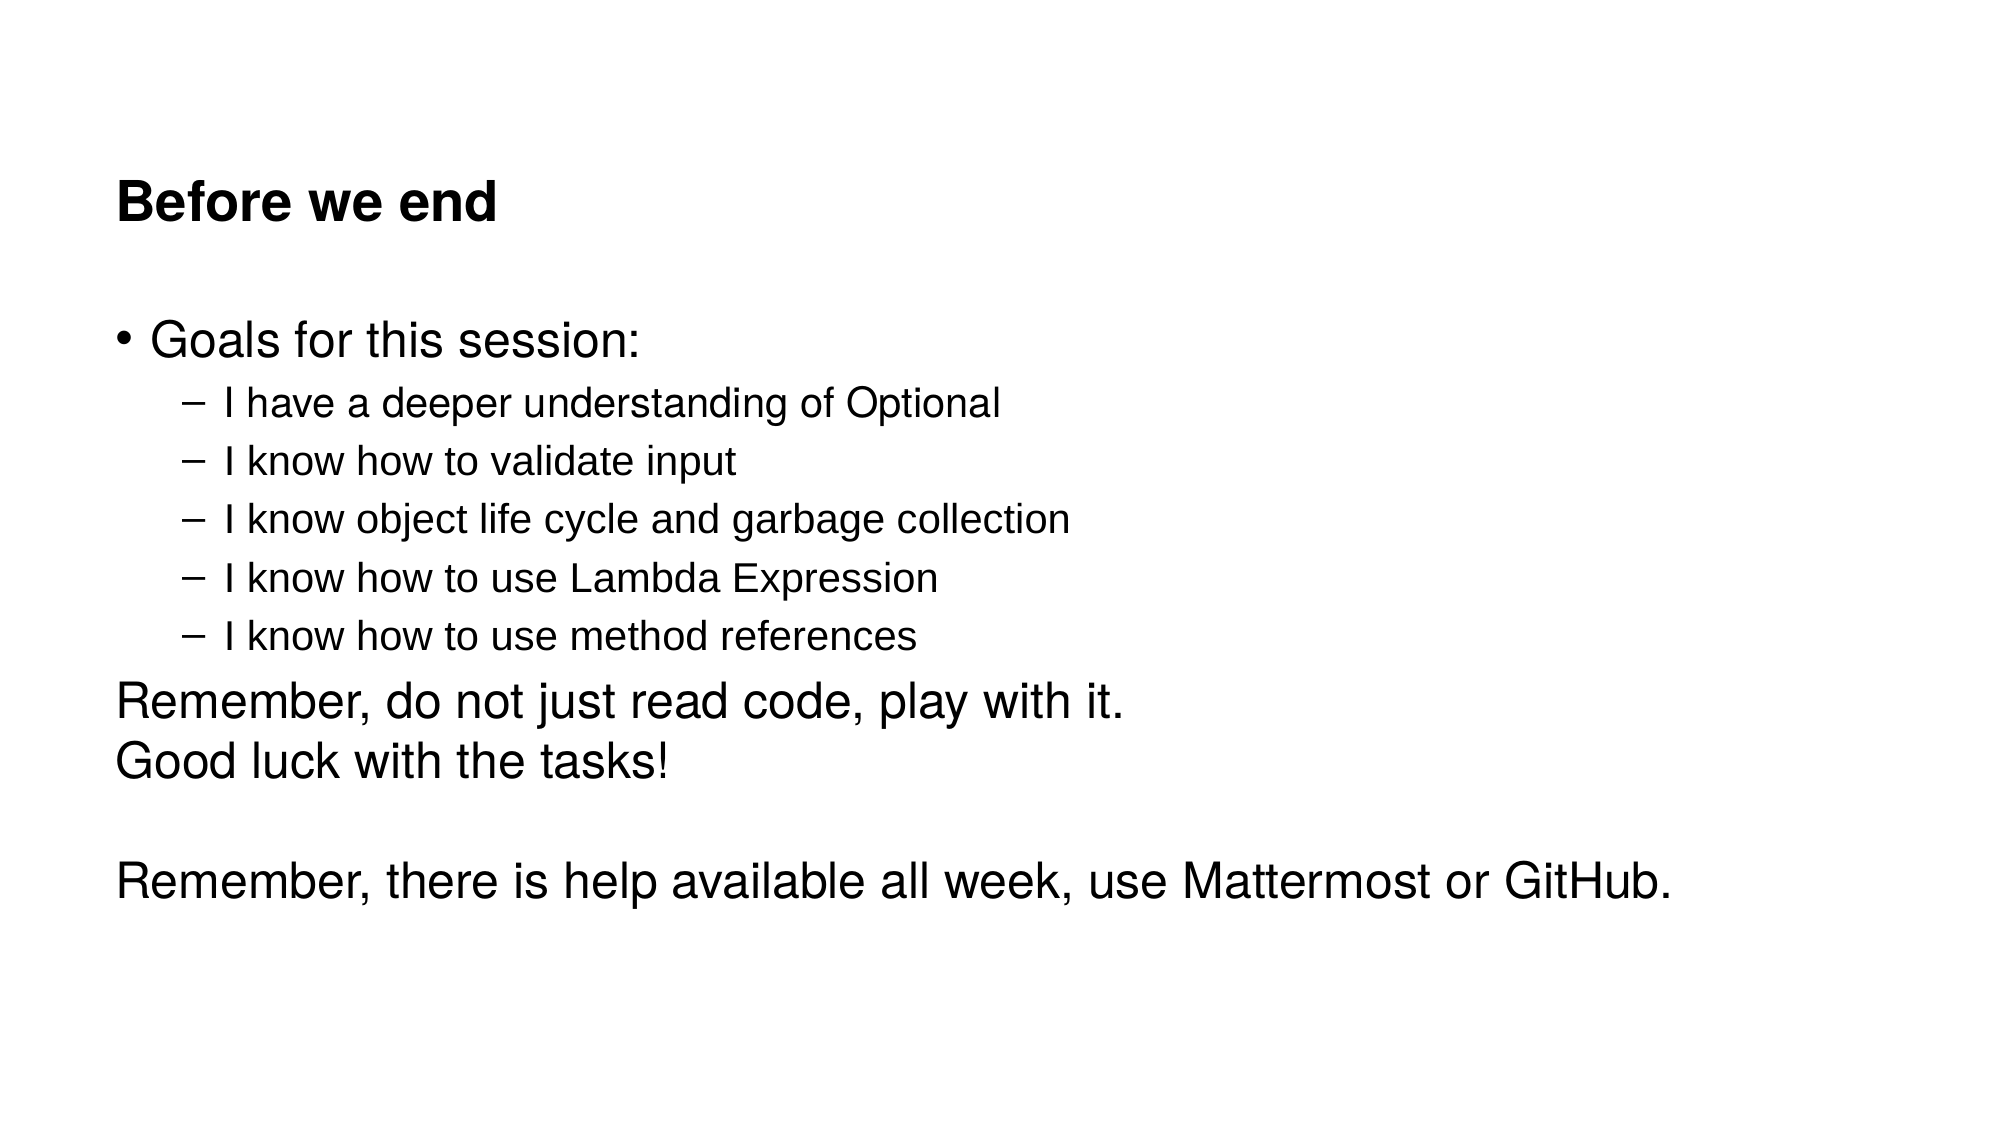

# Before we end
Goals for this session:
I have a deeper understanding of Optional
I know how to validate input
I know object life cycle and garbage collection
I know how to use Lambda Expression
I know how to use method references
Remember, do not just read code, play with it.
Good luck with the tasks!
Remember, there is help available all week, use Mattermost or GitHub.